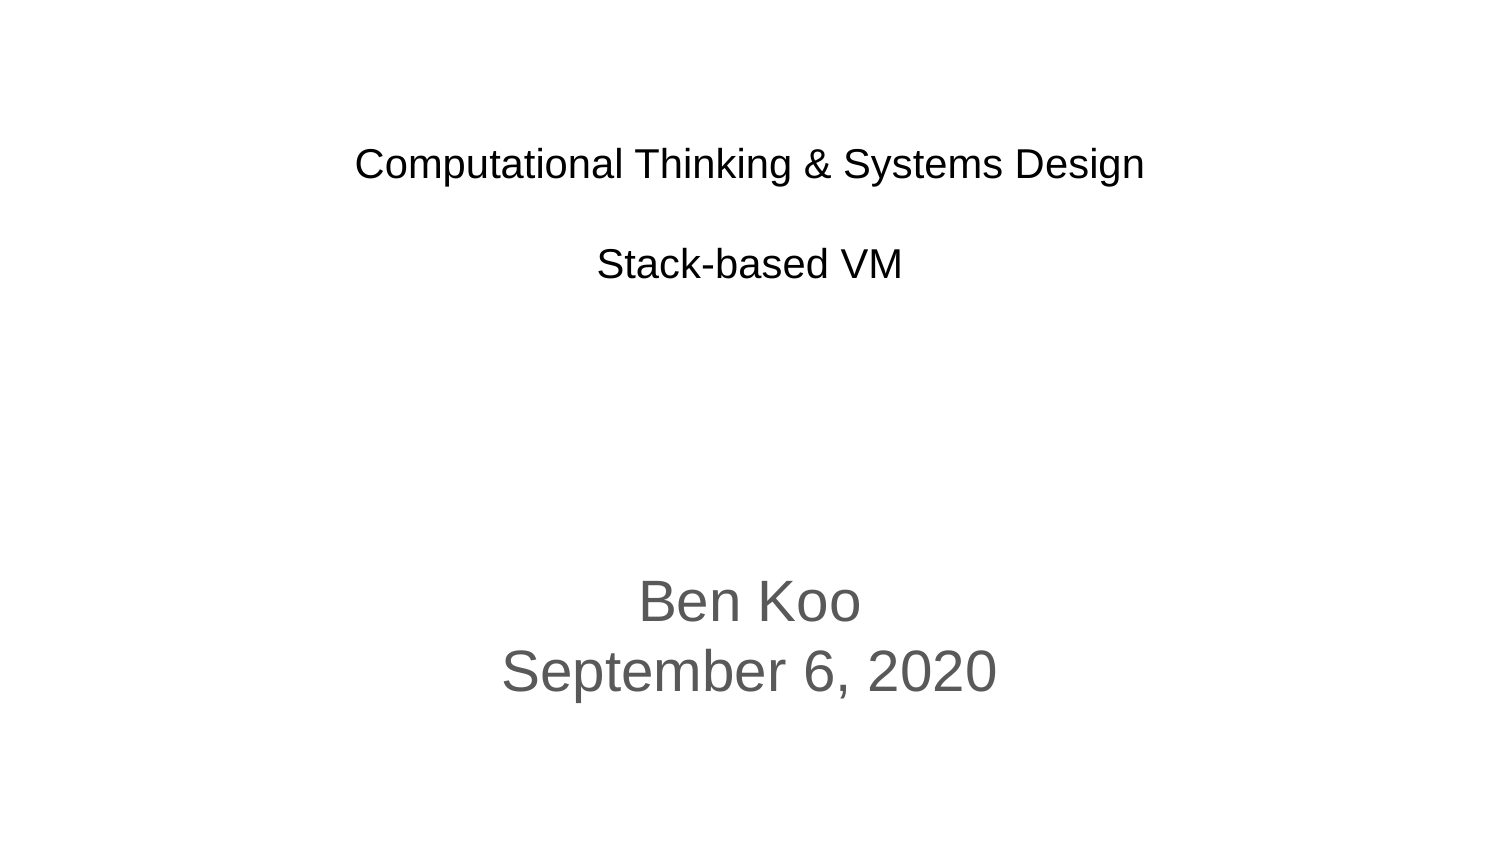

# Computational Thinking & Systems Design Stack-based VM
Ben Koo
September 6, 2020